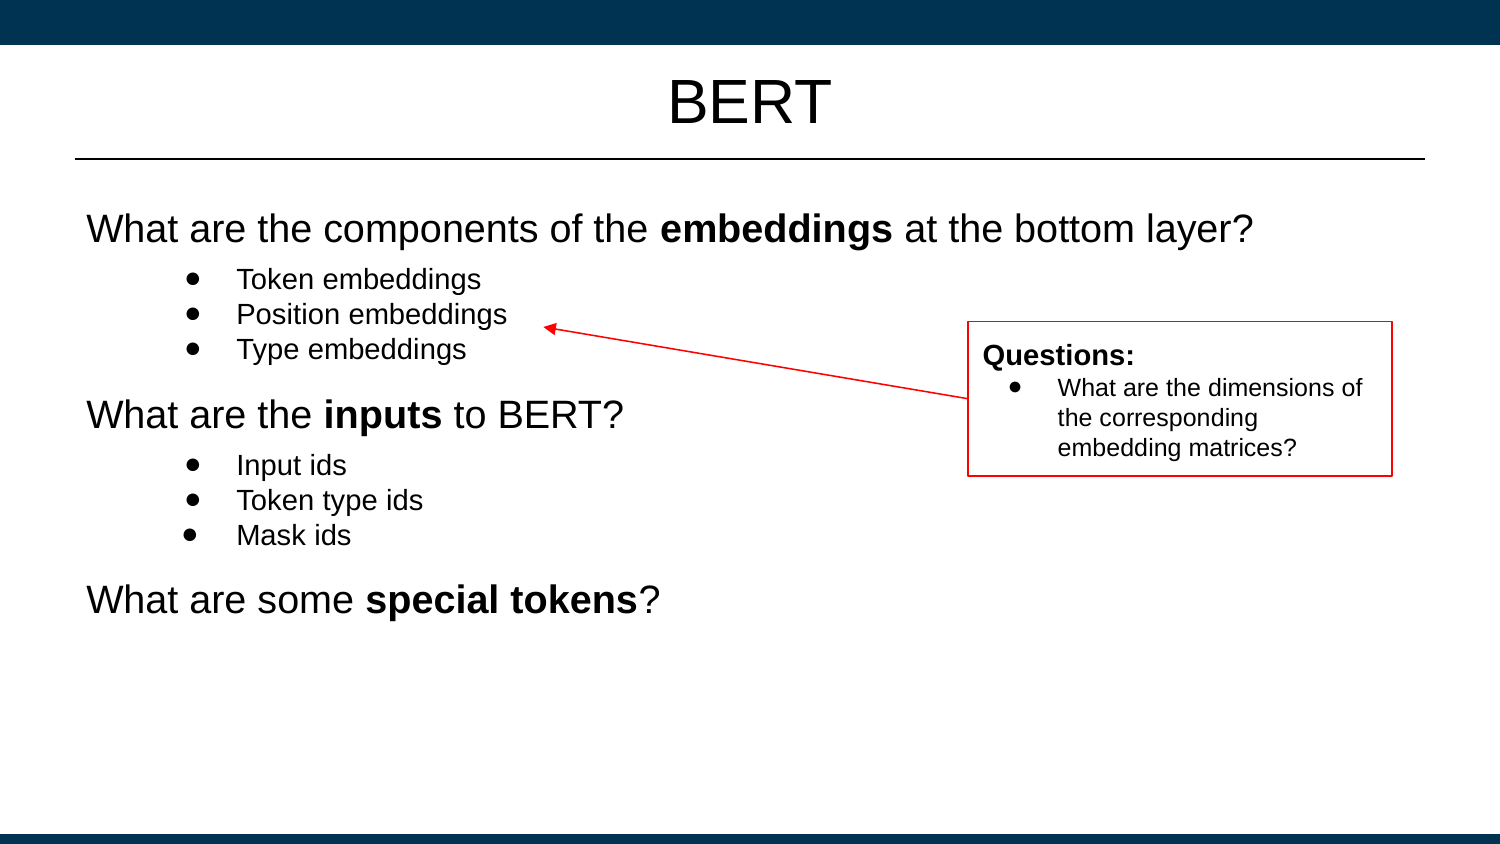

# BERT
What are the components of the embeddings at the bottom layer?
Token embeddings
Position embeddings
Type embeddings

What are the inputs to BERT?
Input ids
Token type ids
Mask ids
What are some special tokens?

Questions:
What are the dimensions of the corresponding embedding matrices?